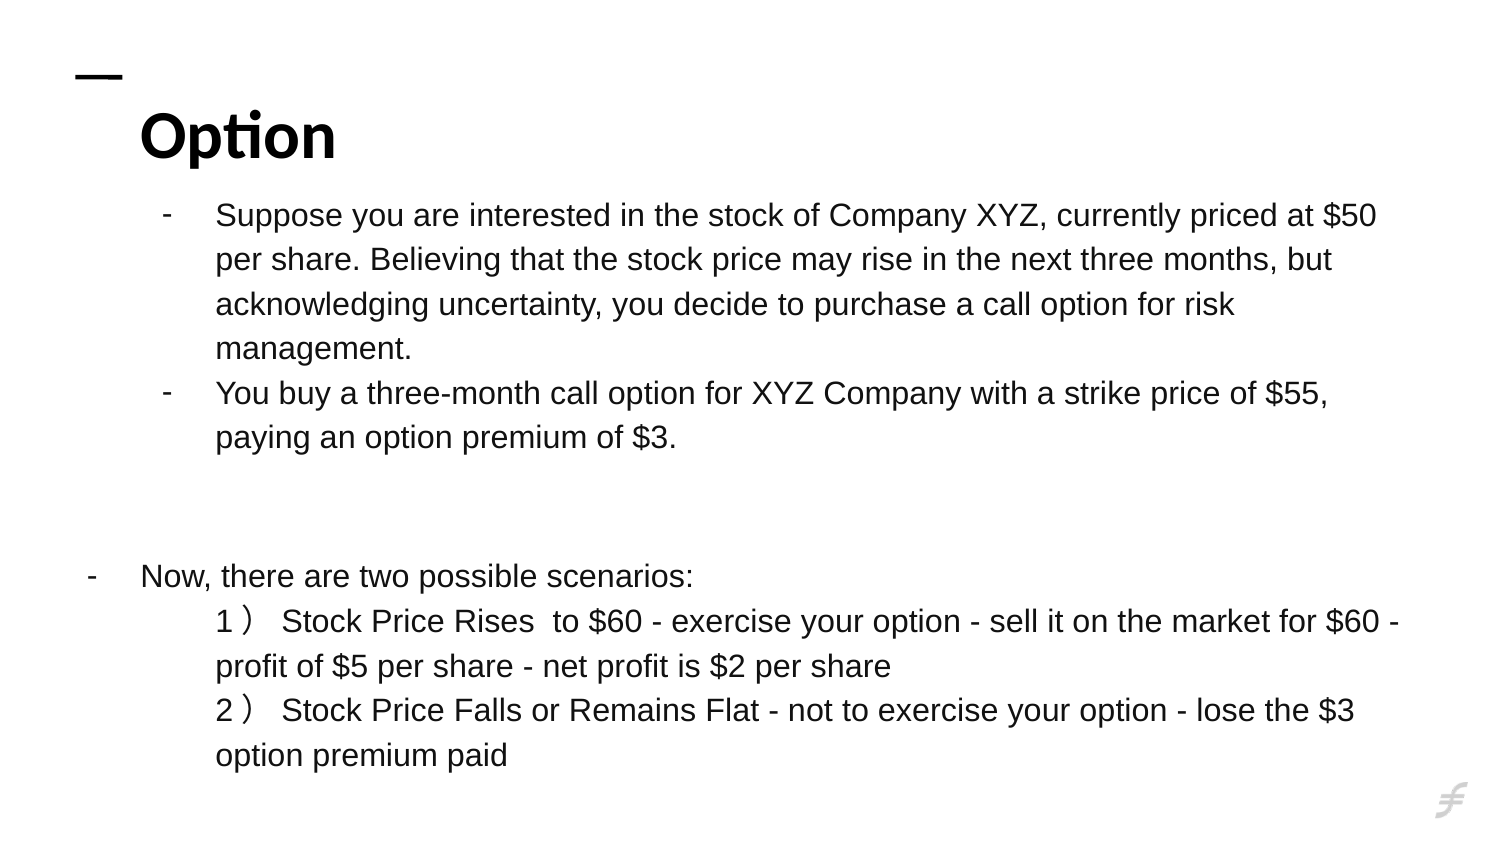

# Option

Suppose you are interested in the stock of Company XYZ, currently priced at $50 per share. Believing that the stock price may rise in the next three months, but acknowledging uncertainty, you decide to purchase a call option for risk management.
You buy a three-month call option for XYZ Company with a strike price of $55, paying an option premium of $3.

Now, there are two possible scenarios:
1）Stock Price Rises  to $60 - exercise your option - sell it on the market for $60 - profit of $5 per share - net profit is $2 per share
2）Stock Price Falls or Remains Flat - not to exercise your option - lose the $3 option premium paid